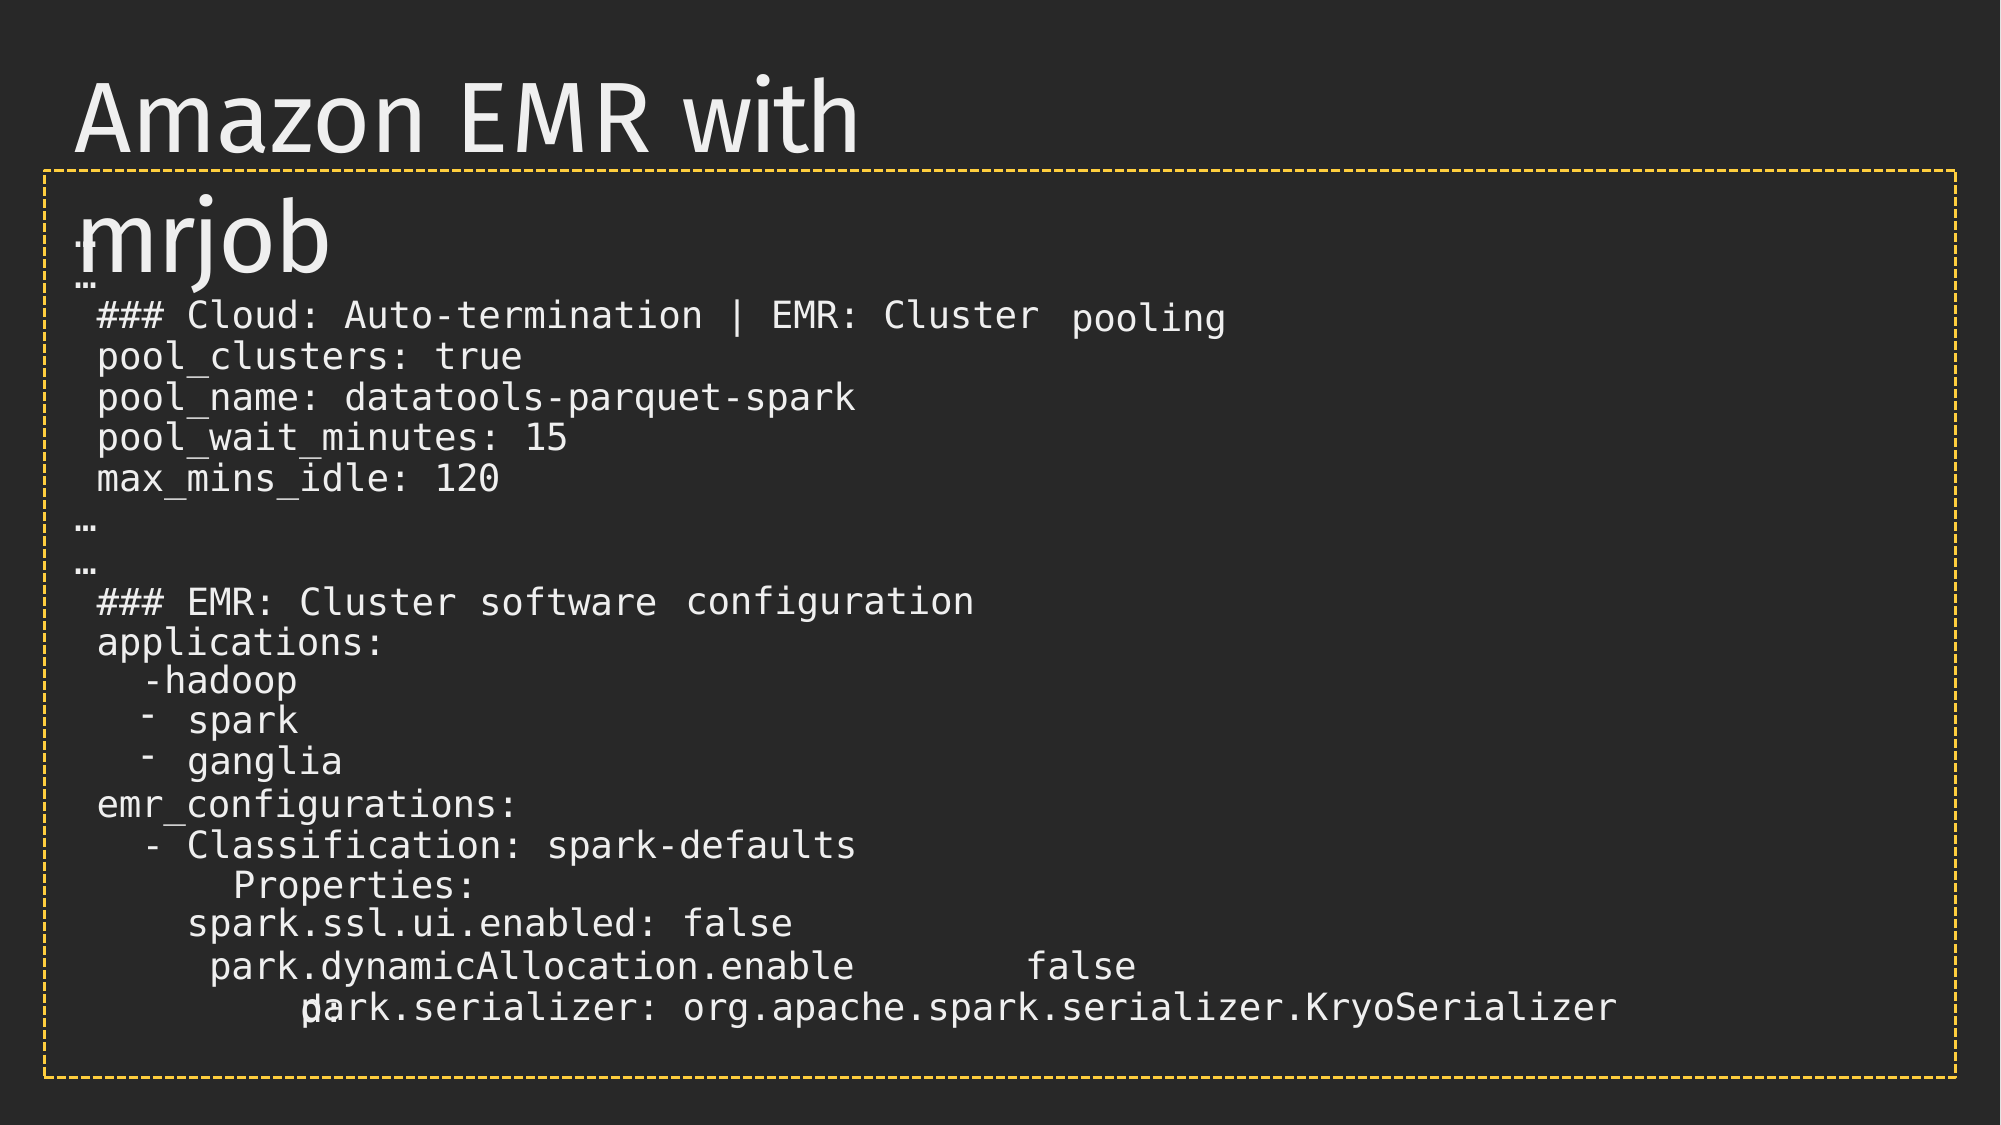

# Amazon EMR with mrjob

…
…
### Cloud: Auto-termination | EMR: Cluster
pool_clusters: true
pool_name: datatools-parquet-spark
pool_wait_minutes: 15
max_mins_idle: 120
…
…
pooling
### EMR: Cluster software applications:
-hadoop
spark
ganglia
emr_configurations:
configuration
- Classification: spark-defaults Properties:
spark.ssl.ui.enabled: false
park.dynamicAllocation.enabled:
false
park.serializer: org.apache.spark.serializer.KryoSerializer